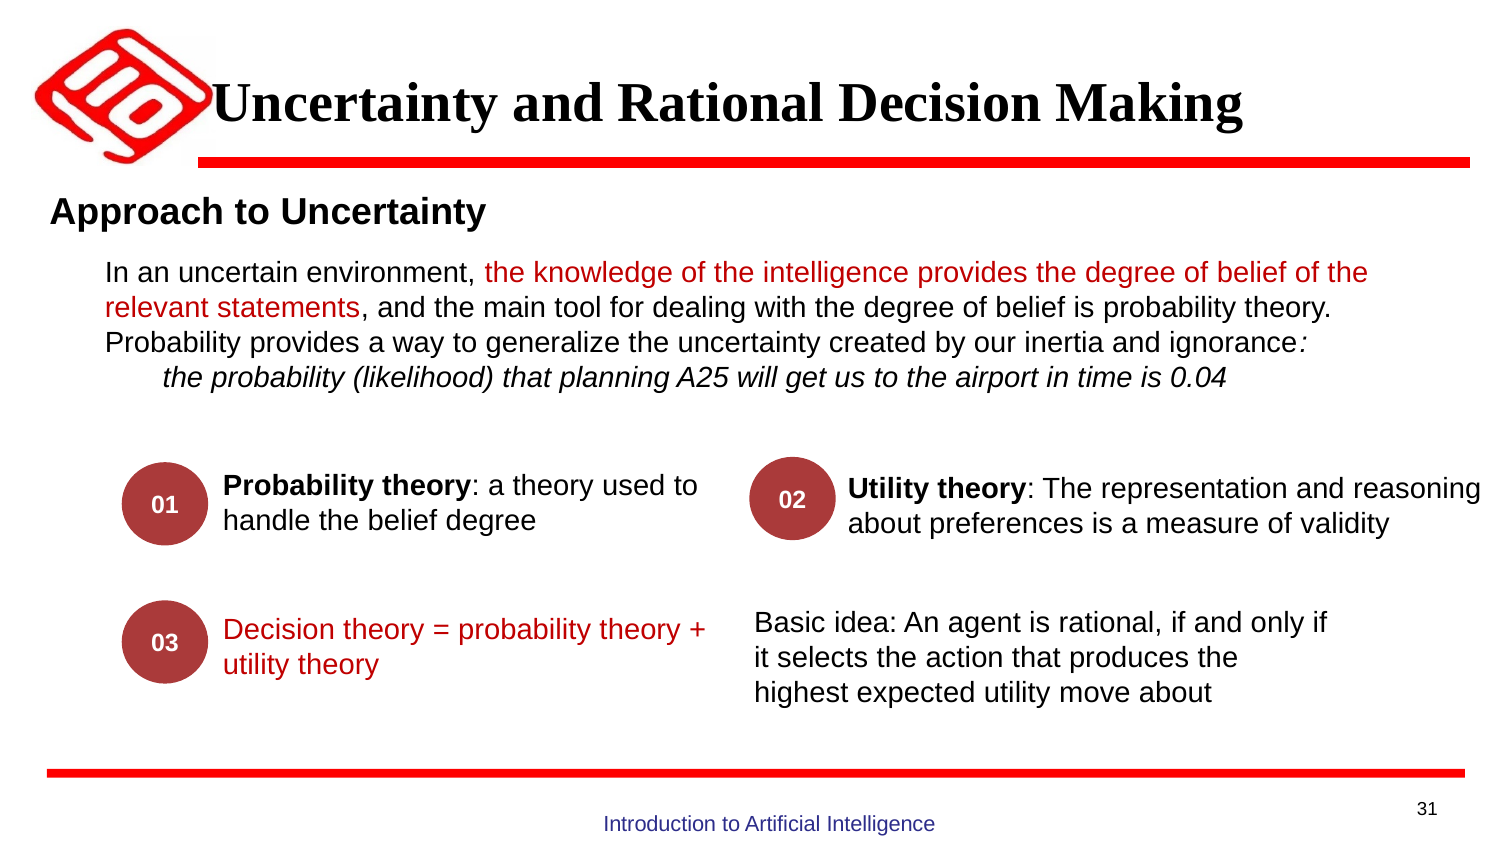

# Uncertainty and Rational Decision Making
Approach to Uncertainty
In an uncertain environment, the knowledge of the intelligence provides the degree of belief of the relevant statements, and the main tool for dealing with the degree of belief is probability theory. Probability provides a way to generalize the uncertainty created by our inertia and ignorance:
       the probability (likelihood) that planning A25 will get us to the airport in time is 0.04
02
Utility theory: The representation and reasoning about preferences is a measure of validity
Probability theory: a theory used to handle the belief degree
01
Basic idea: An agent is rational, if and only if it selects the action that produces the highest expected utility move about
03
Decision theory = probability theory + utility theory
31
Introduction to Artificial Intelligence